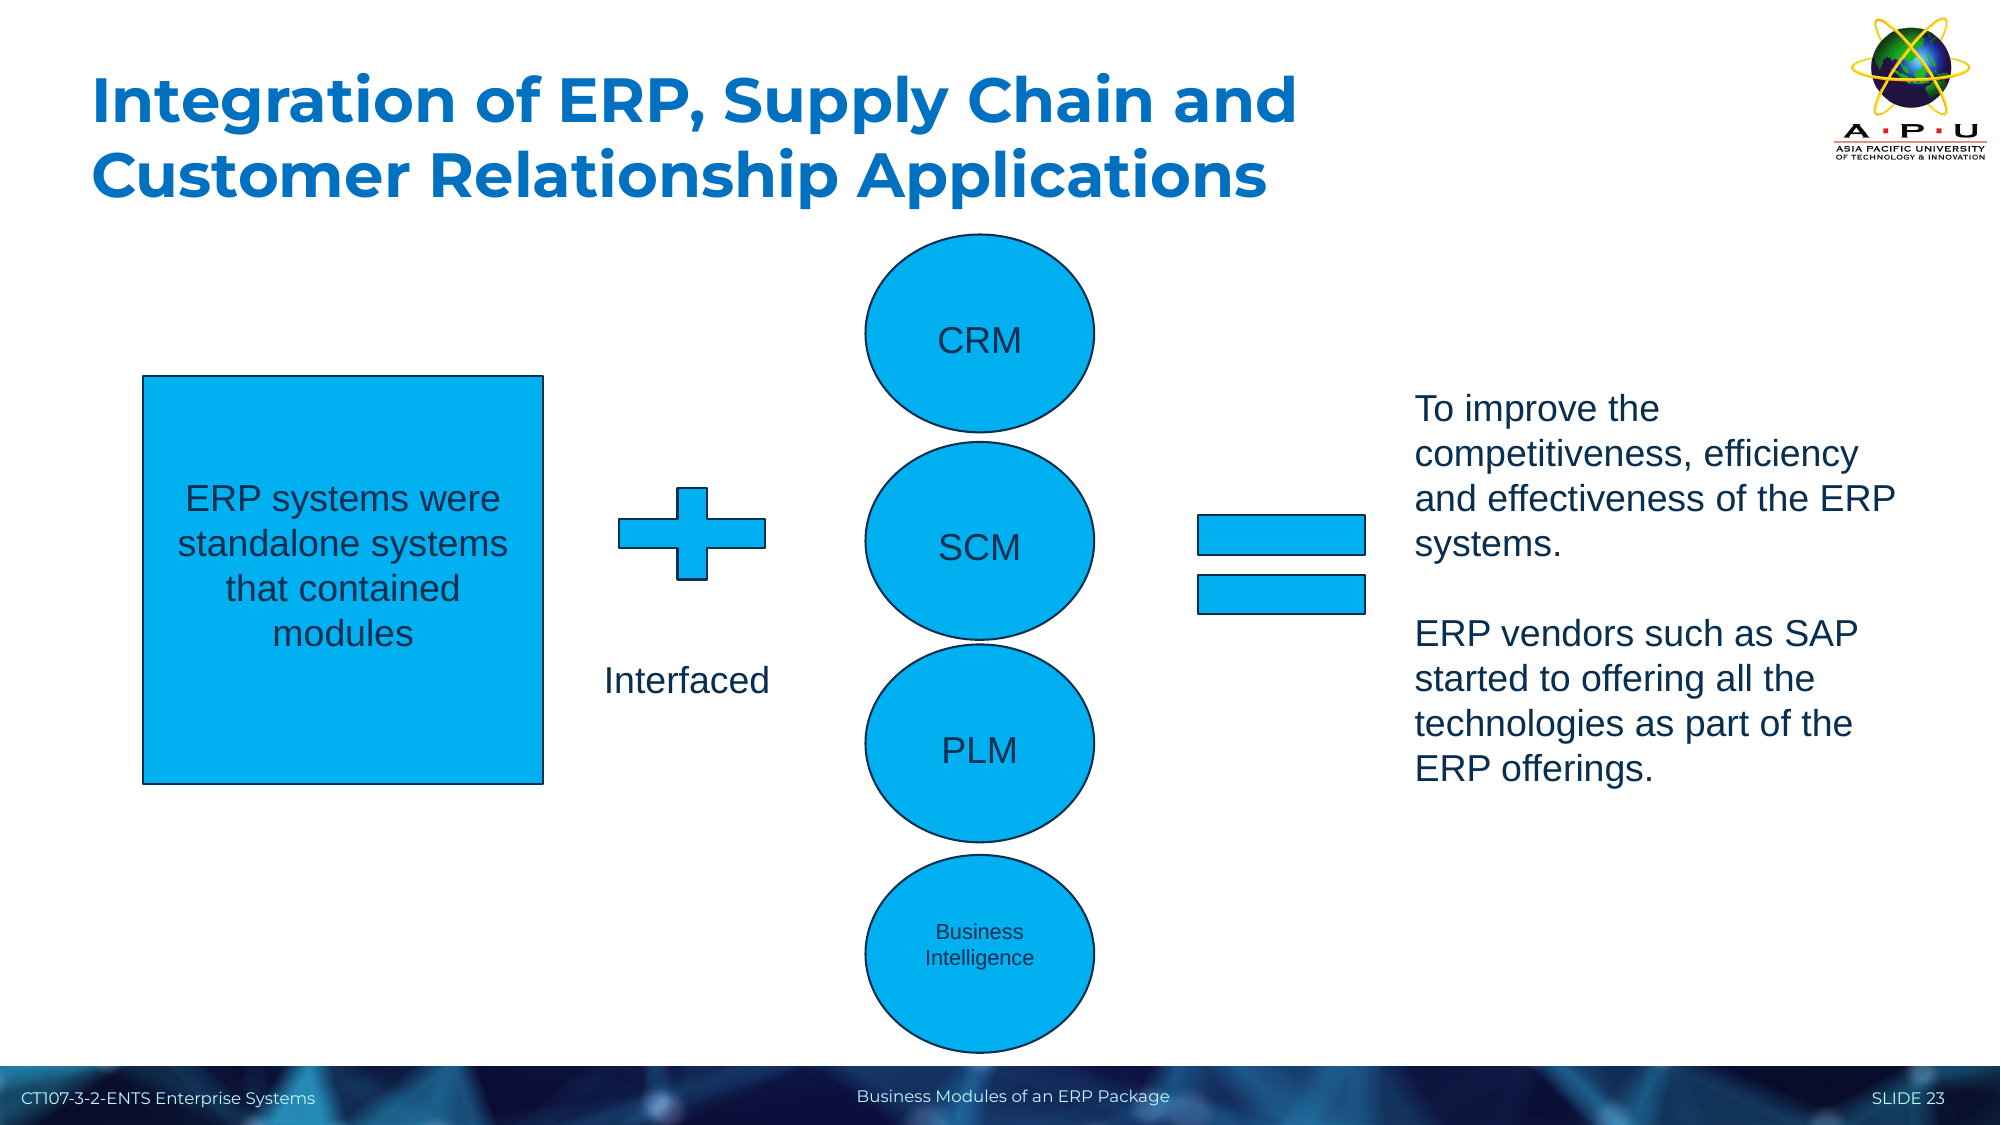

Integration of ERP, Supply Chain and Customer Relationship Applications

CRM

ERP systems were standalone systems that contained modules
To improve the competitiveness, efficiency and effectiveness of the ERP systems.

ERP vendors such as SAP started to offering all the technologies as part of the ERP offerings.

SCM

PLM
Interfaced

Business Intelligence